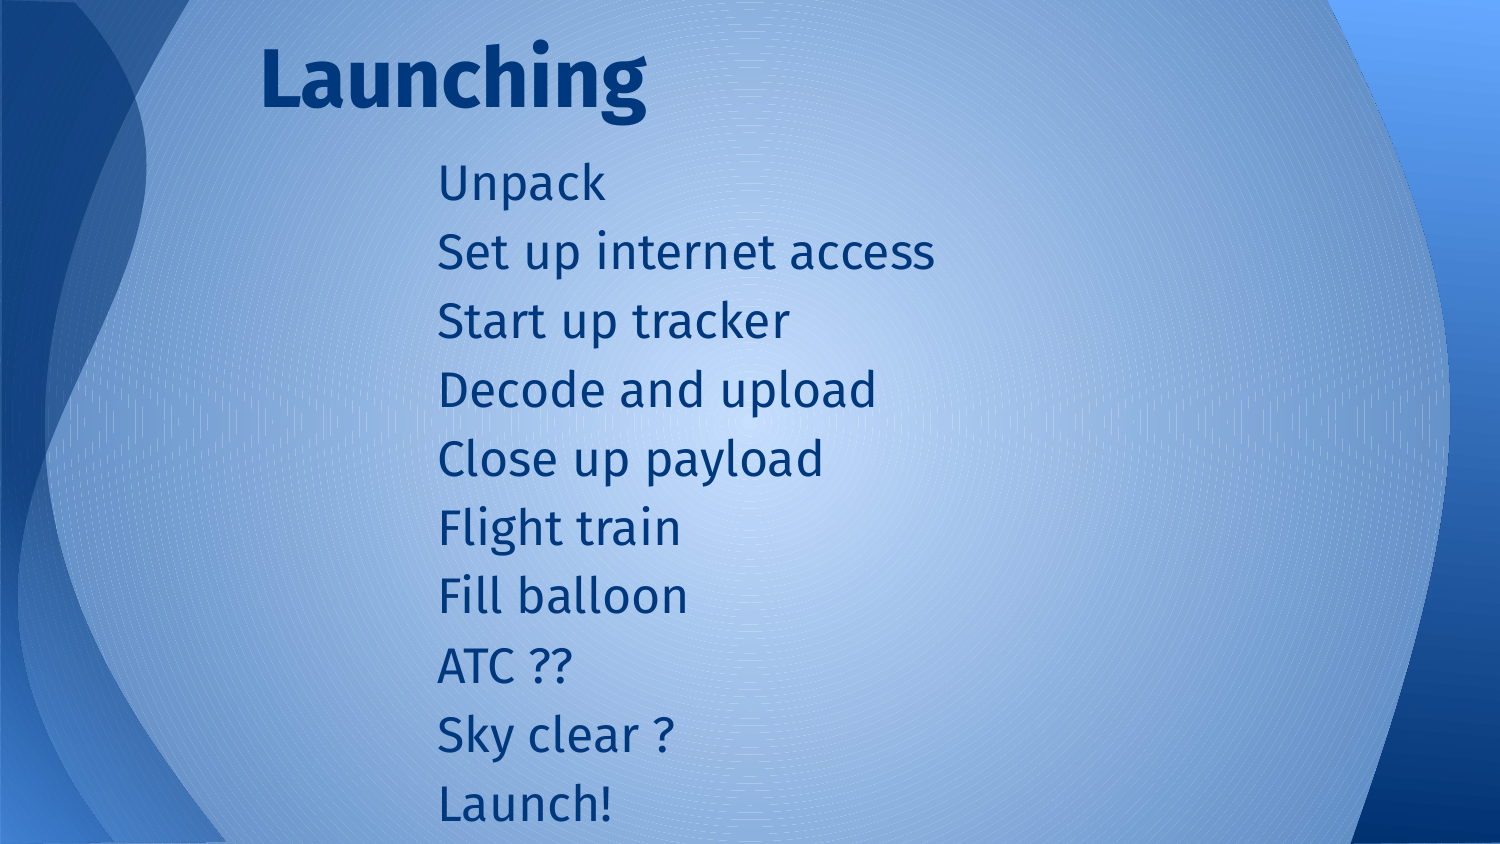

Launching
Unpack
Set up internet access
Start up tracker
Decode and upload
Close up payload
Flight train
Fill balloon
ATC ??
Sky clear ?
Launch!